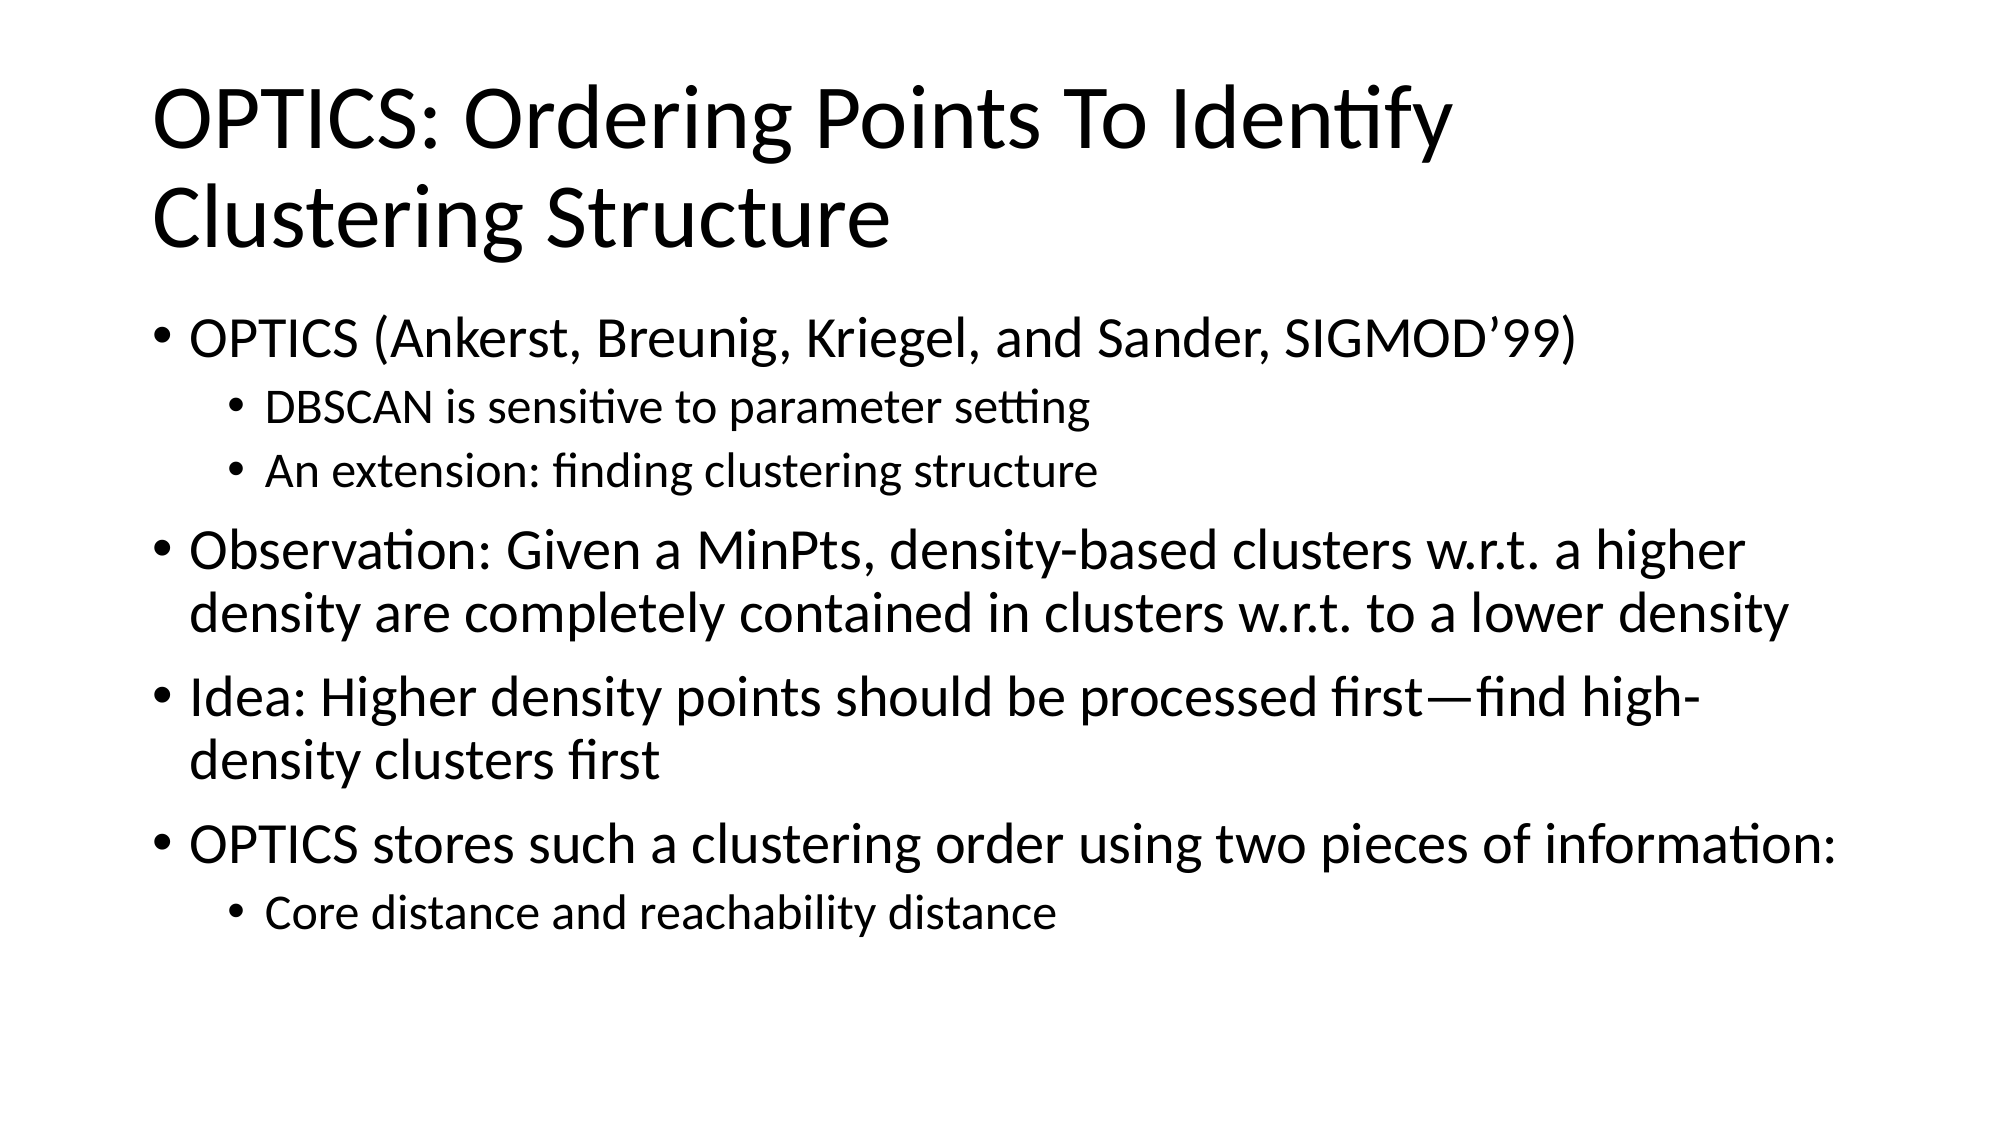

# OPTICS: Ordering Points To Identify Clustering Structure
OPTICS (Ankerst, Breunig, Kriegel, and Sander, SIGMOD’99)
DBSCAN is sensitive to parameter setting
An extension: finding clustering structure
Observation: Given a MinPts, density-based clusters w.r.t. a higher density are completely contained in clusters w.r.t. to a lower density
Idea: Higher density points should be processed first—find high-density clusters first
OPTICS stores such a clustering order using two pieces of information:
Core distance and reachability distance